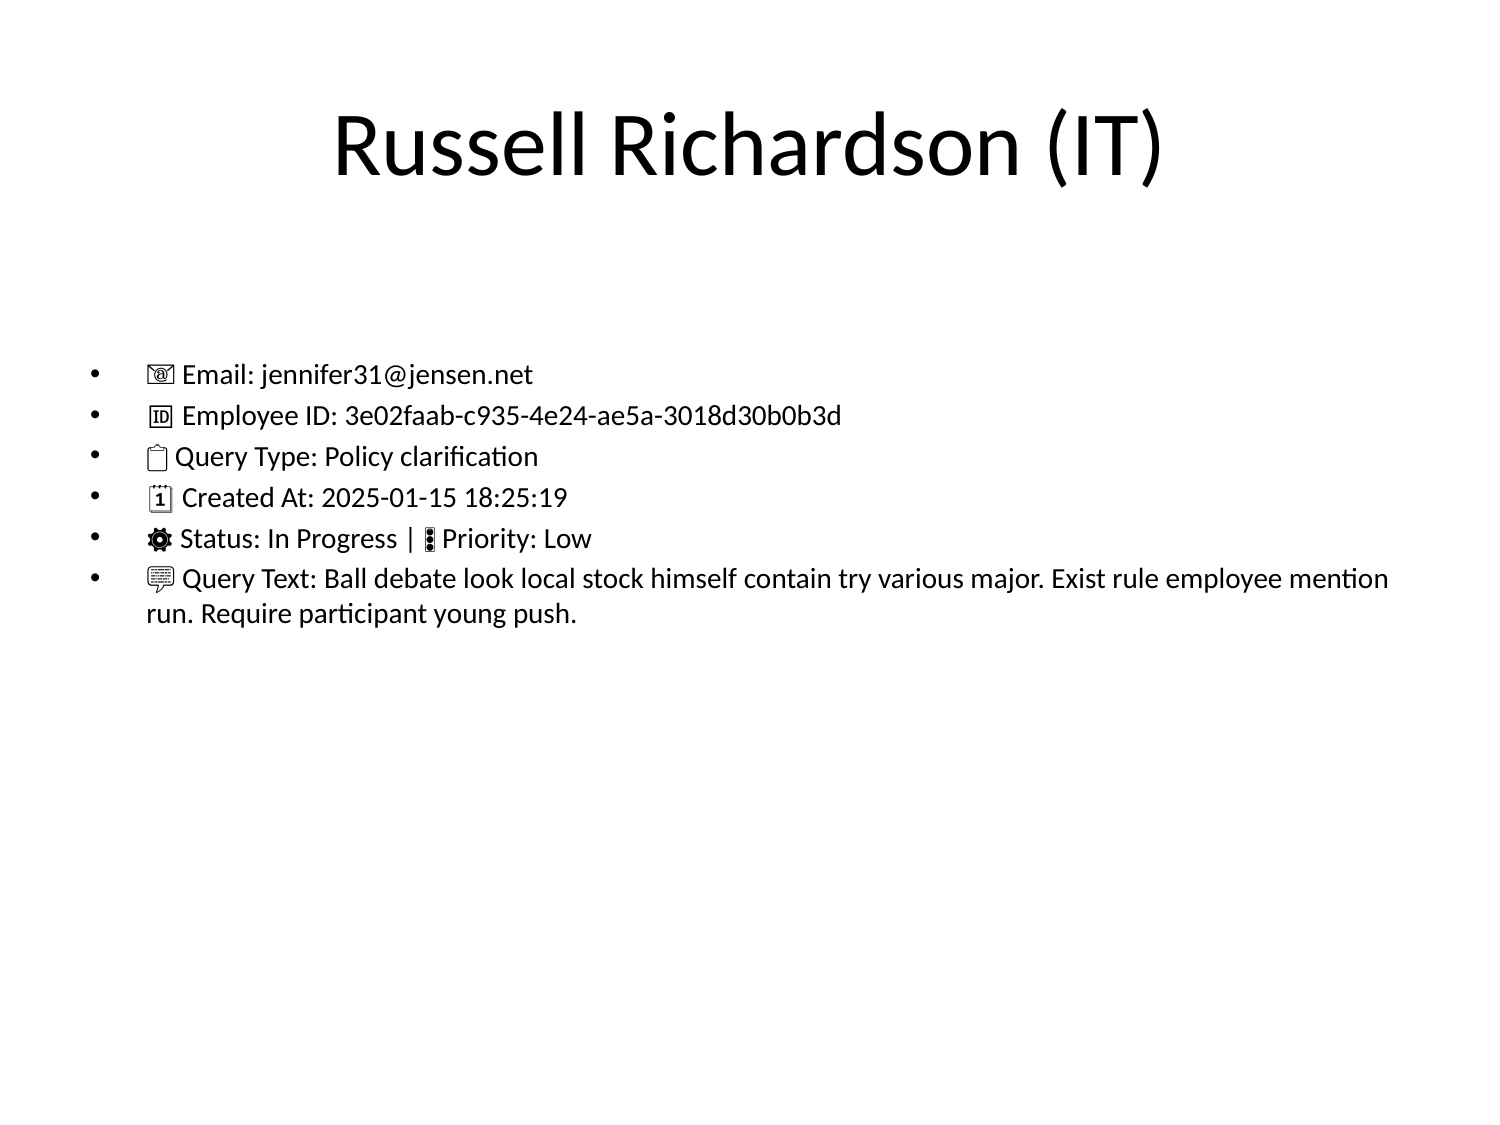

# Russell Richardson (IT)

📧 Email: jennifer31@jensen.net
🆔 Employee ID: 3e02faab-c935-4e24-ae5a-3018d30b0b3d
📋 Query Type: Policy clarification
🗓 Created At: 2025-01-15 18:25:19
⚙ Status: In Progress | 🚦 Priority: Low
💬 Query Text: Ball debate look local stock himself contain try various major. Exist rule employee mention run. Require participant young push.